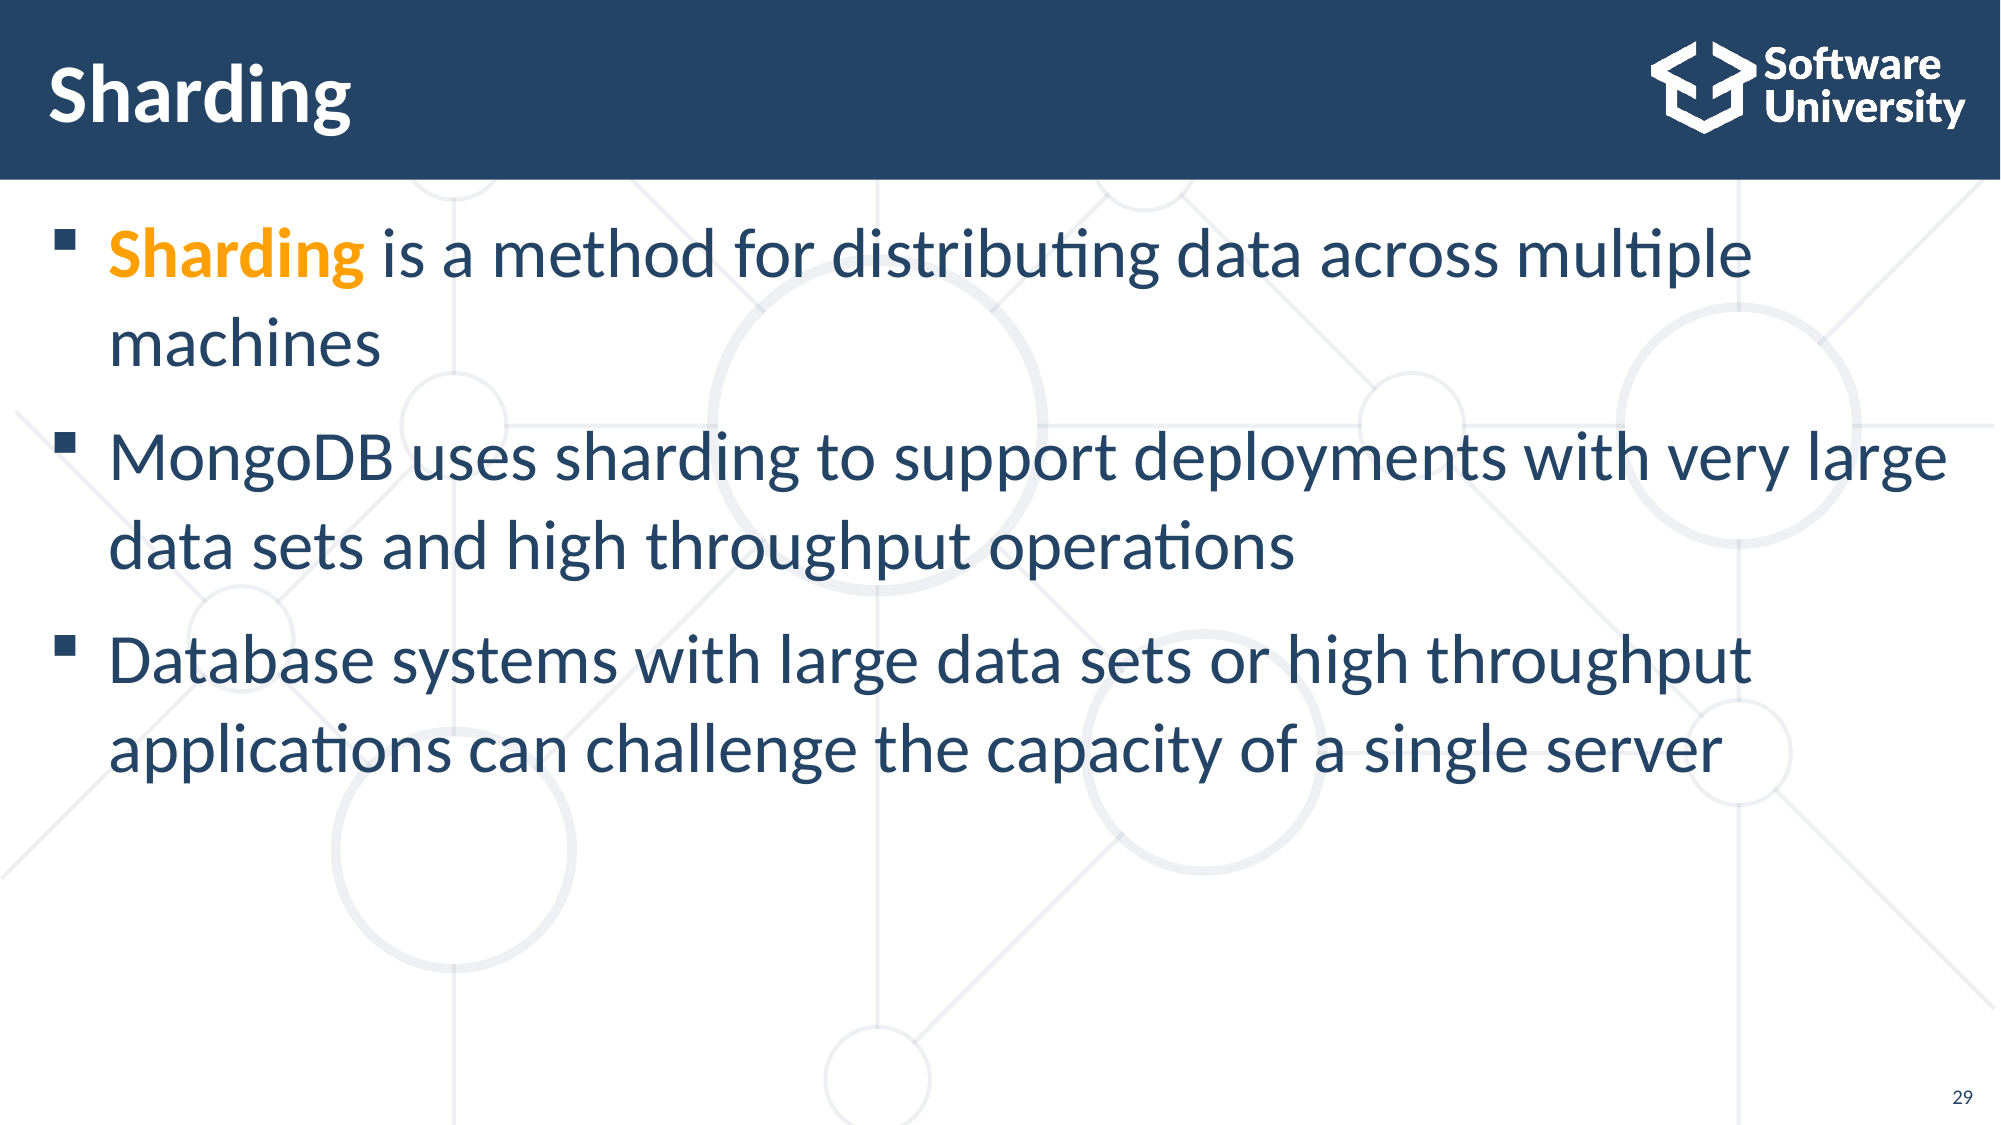

# Sharding
Sharding is a method for distributing data across multiple machines
MongoDB uses sharding to support deployments with very large data sets and high throughput operations
Database systems with large data sets or high throughput applications can challenge the capacity of a single server

29